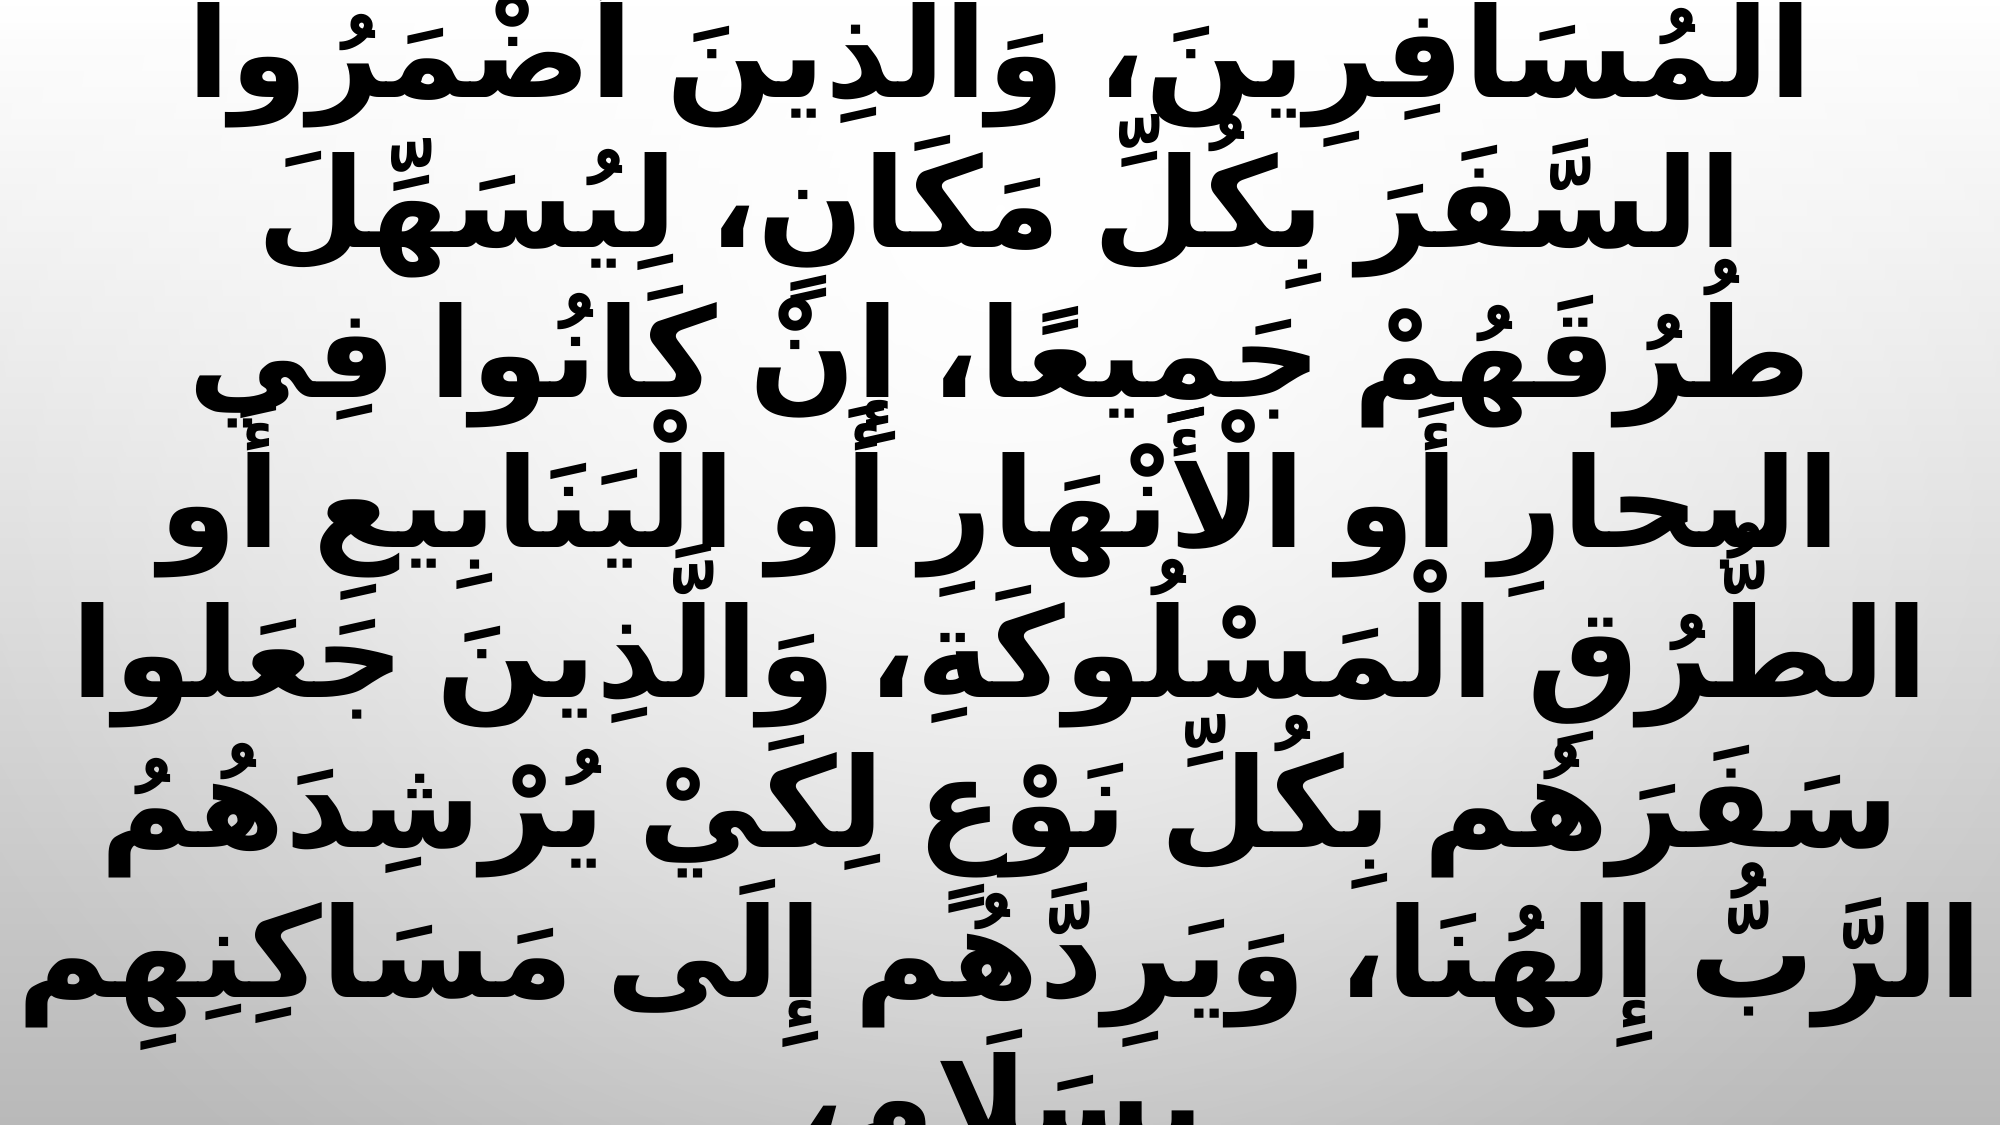

صَلُّوا وَاُطْلُبُوا عَنْ آبَائِنَا وَإخُوتِنَا الْمُسَافِرِينَ، وَالَّذِينَ أَضْمَرُوا السَّفَرَ بِكُلِّ مَكَانٍ، لِيُسَهِّلَ طُرُقَهُمْ جَمِيعًا، إِنْ كَانُوا فِي البحارِ أَو الْأَنْهَارِ أَو الْيَنَابِيعِ أَو الطُّرُقِ الْمَسْلُوكَةِ، وَالَّذِينَ جَعَلوا سَفَرَهُم بِكُلِّ نَوْعٍ لِكَيْ يُرْشِدَهُمُ الرَّبُّ إِلهُنَا، وَيَرِدَّهُم إِلَى مَسَاكِنِهِم بِسَلَامٍ،
 وَيَغْفِرَ لَنَا خَطَايَانَا. كيرياليسون